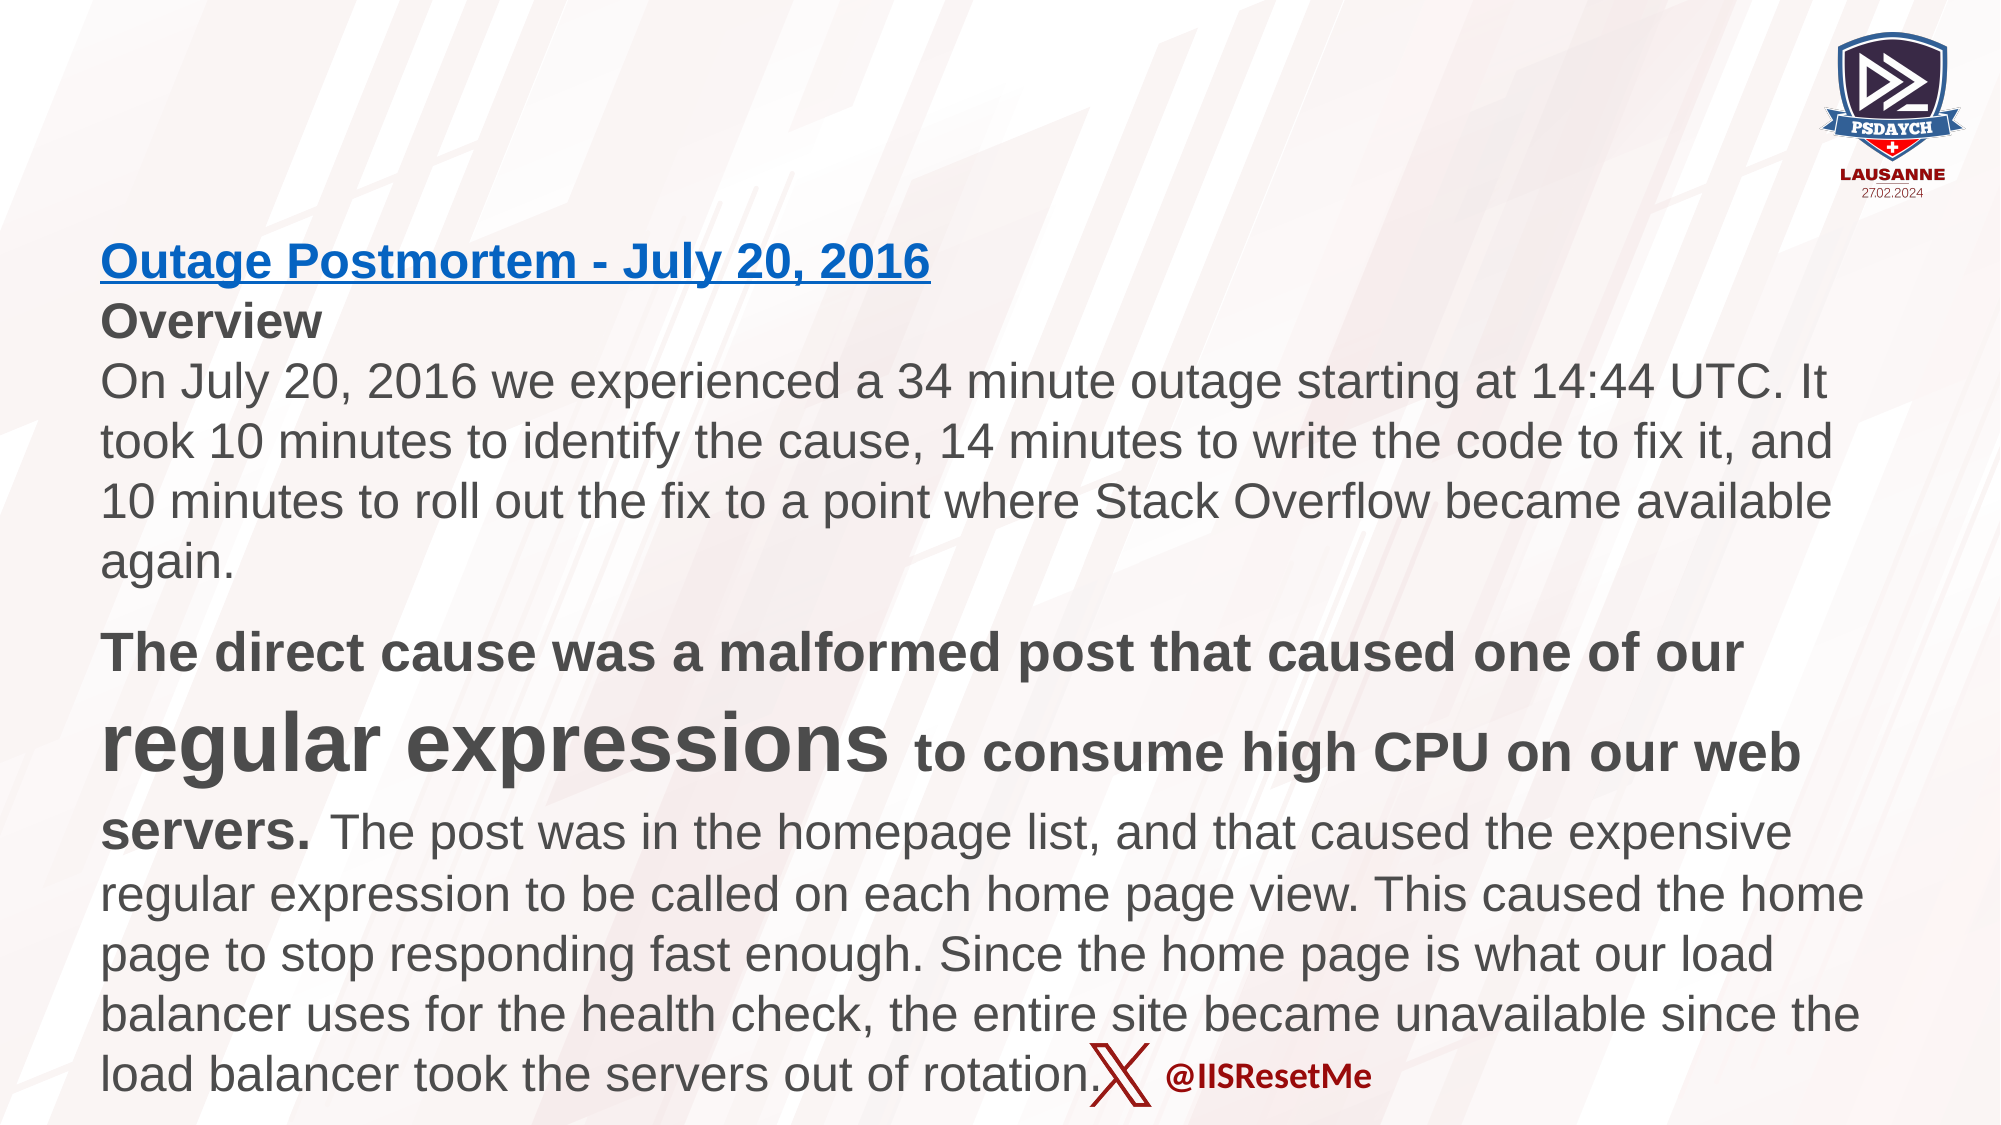

Outage Postmortem - July 20, 2016
Overview
On July 20, 2016 we experienced a 34 minute outage starting at 14:44 UTC. It took 10 minutes to identify the cause, 14 minutes to write the code to fix it, and 10 minutes to roll out the fix to a point where Stack Overflow became available again.
The direct cause was a malformed post that caused one of our regular expressions to consume high CPU on our web servers. The post was in the homepage list, and that caused the expensive regular expression to be called on each home page view. This caused the home page to stop responding fast enough. Since the home page is what our load balancer uses for the health check, the entire site became unavailable since the load balancer took the servers out of rotation.